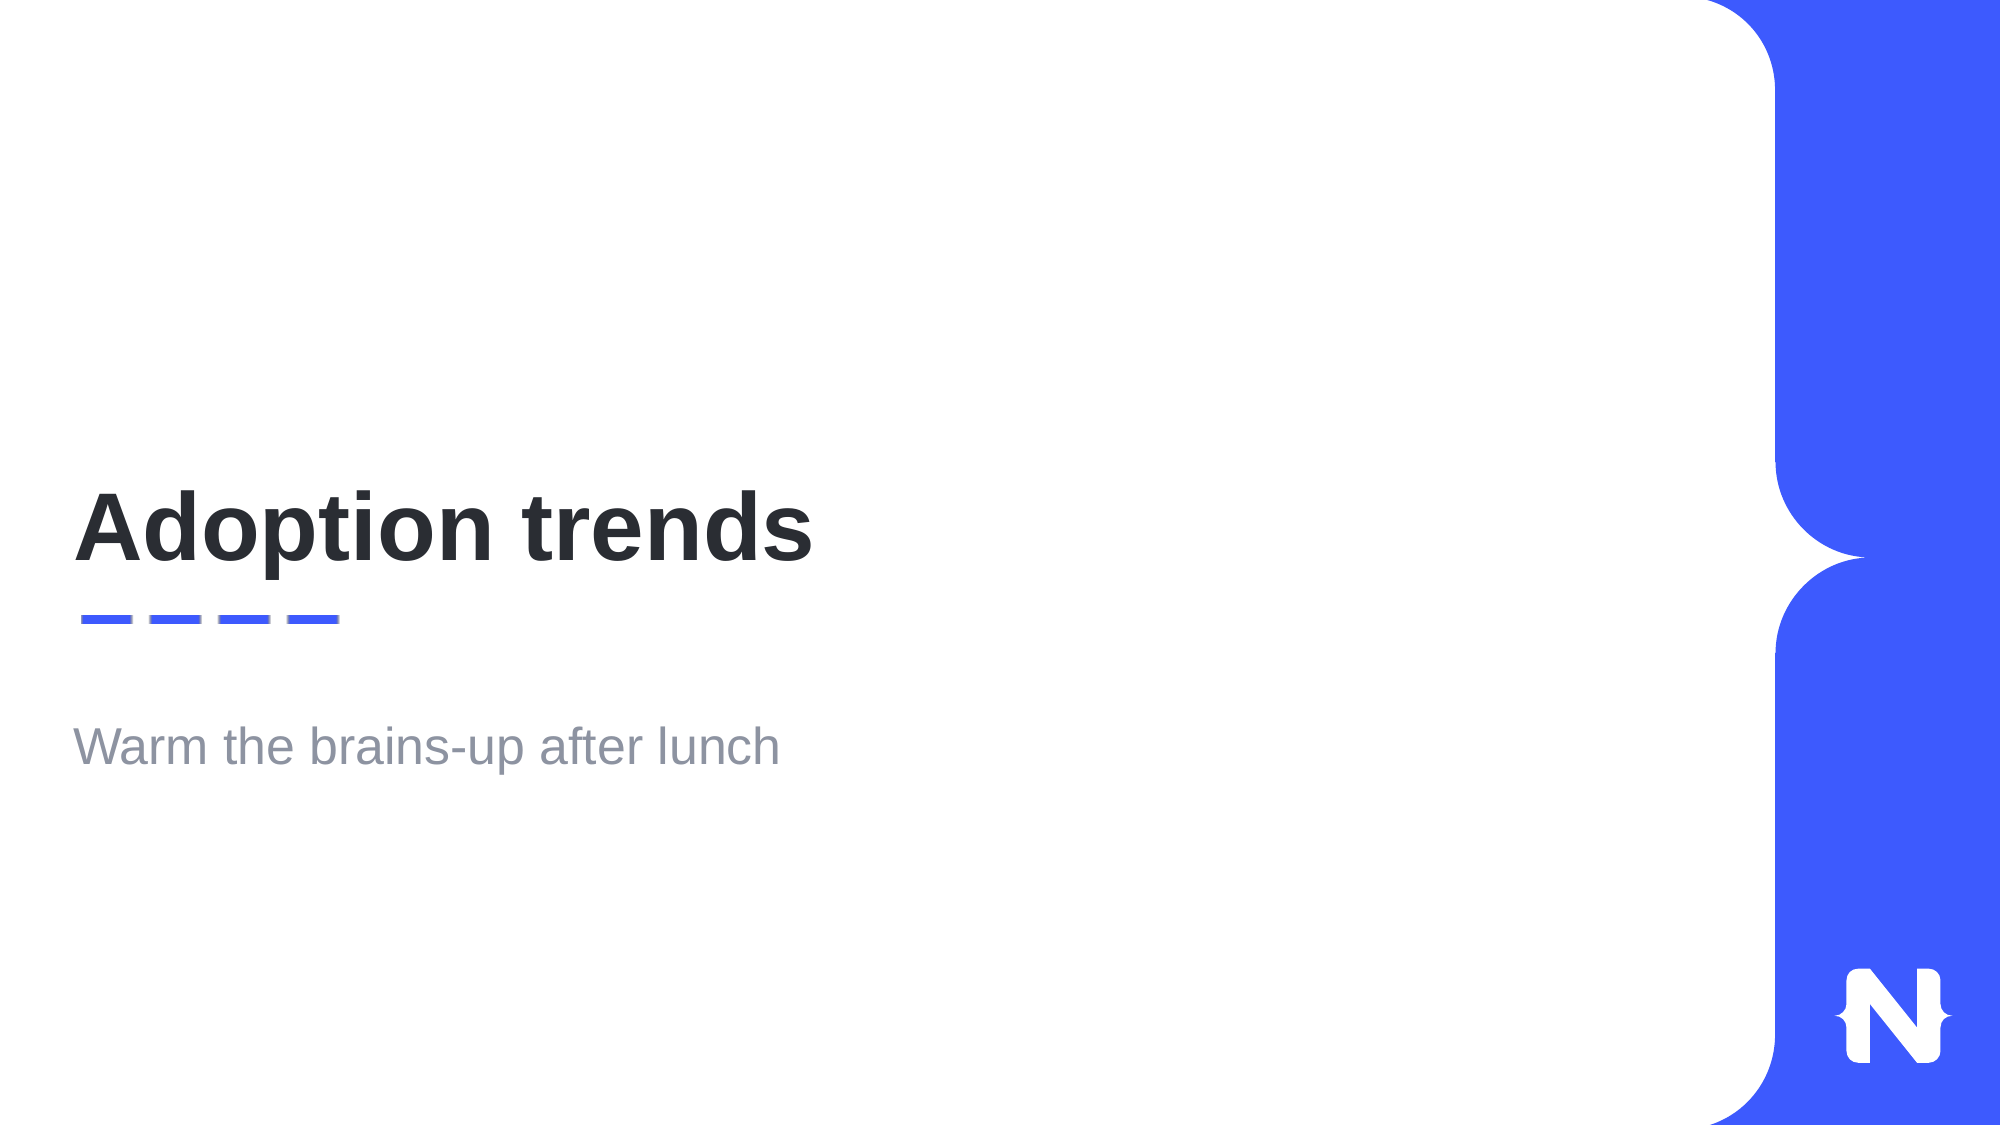

# Adoption trends
Warm the brains-up after lunch